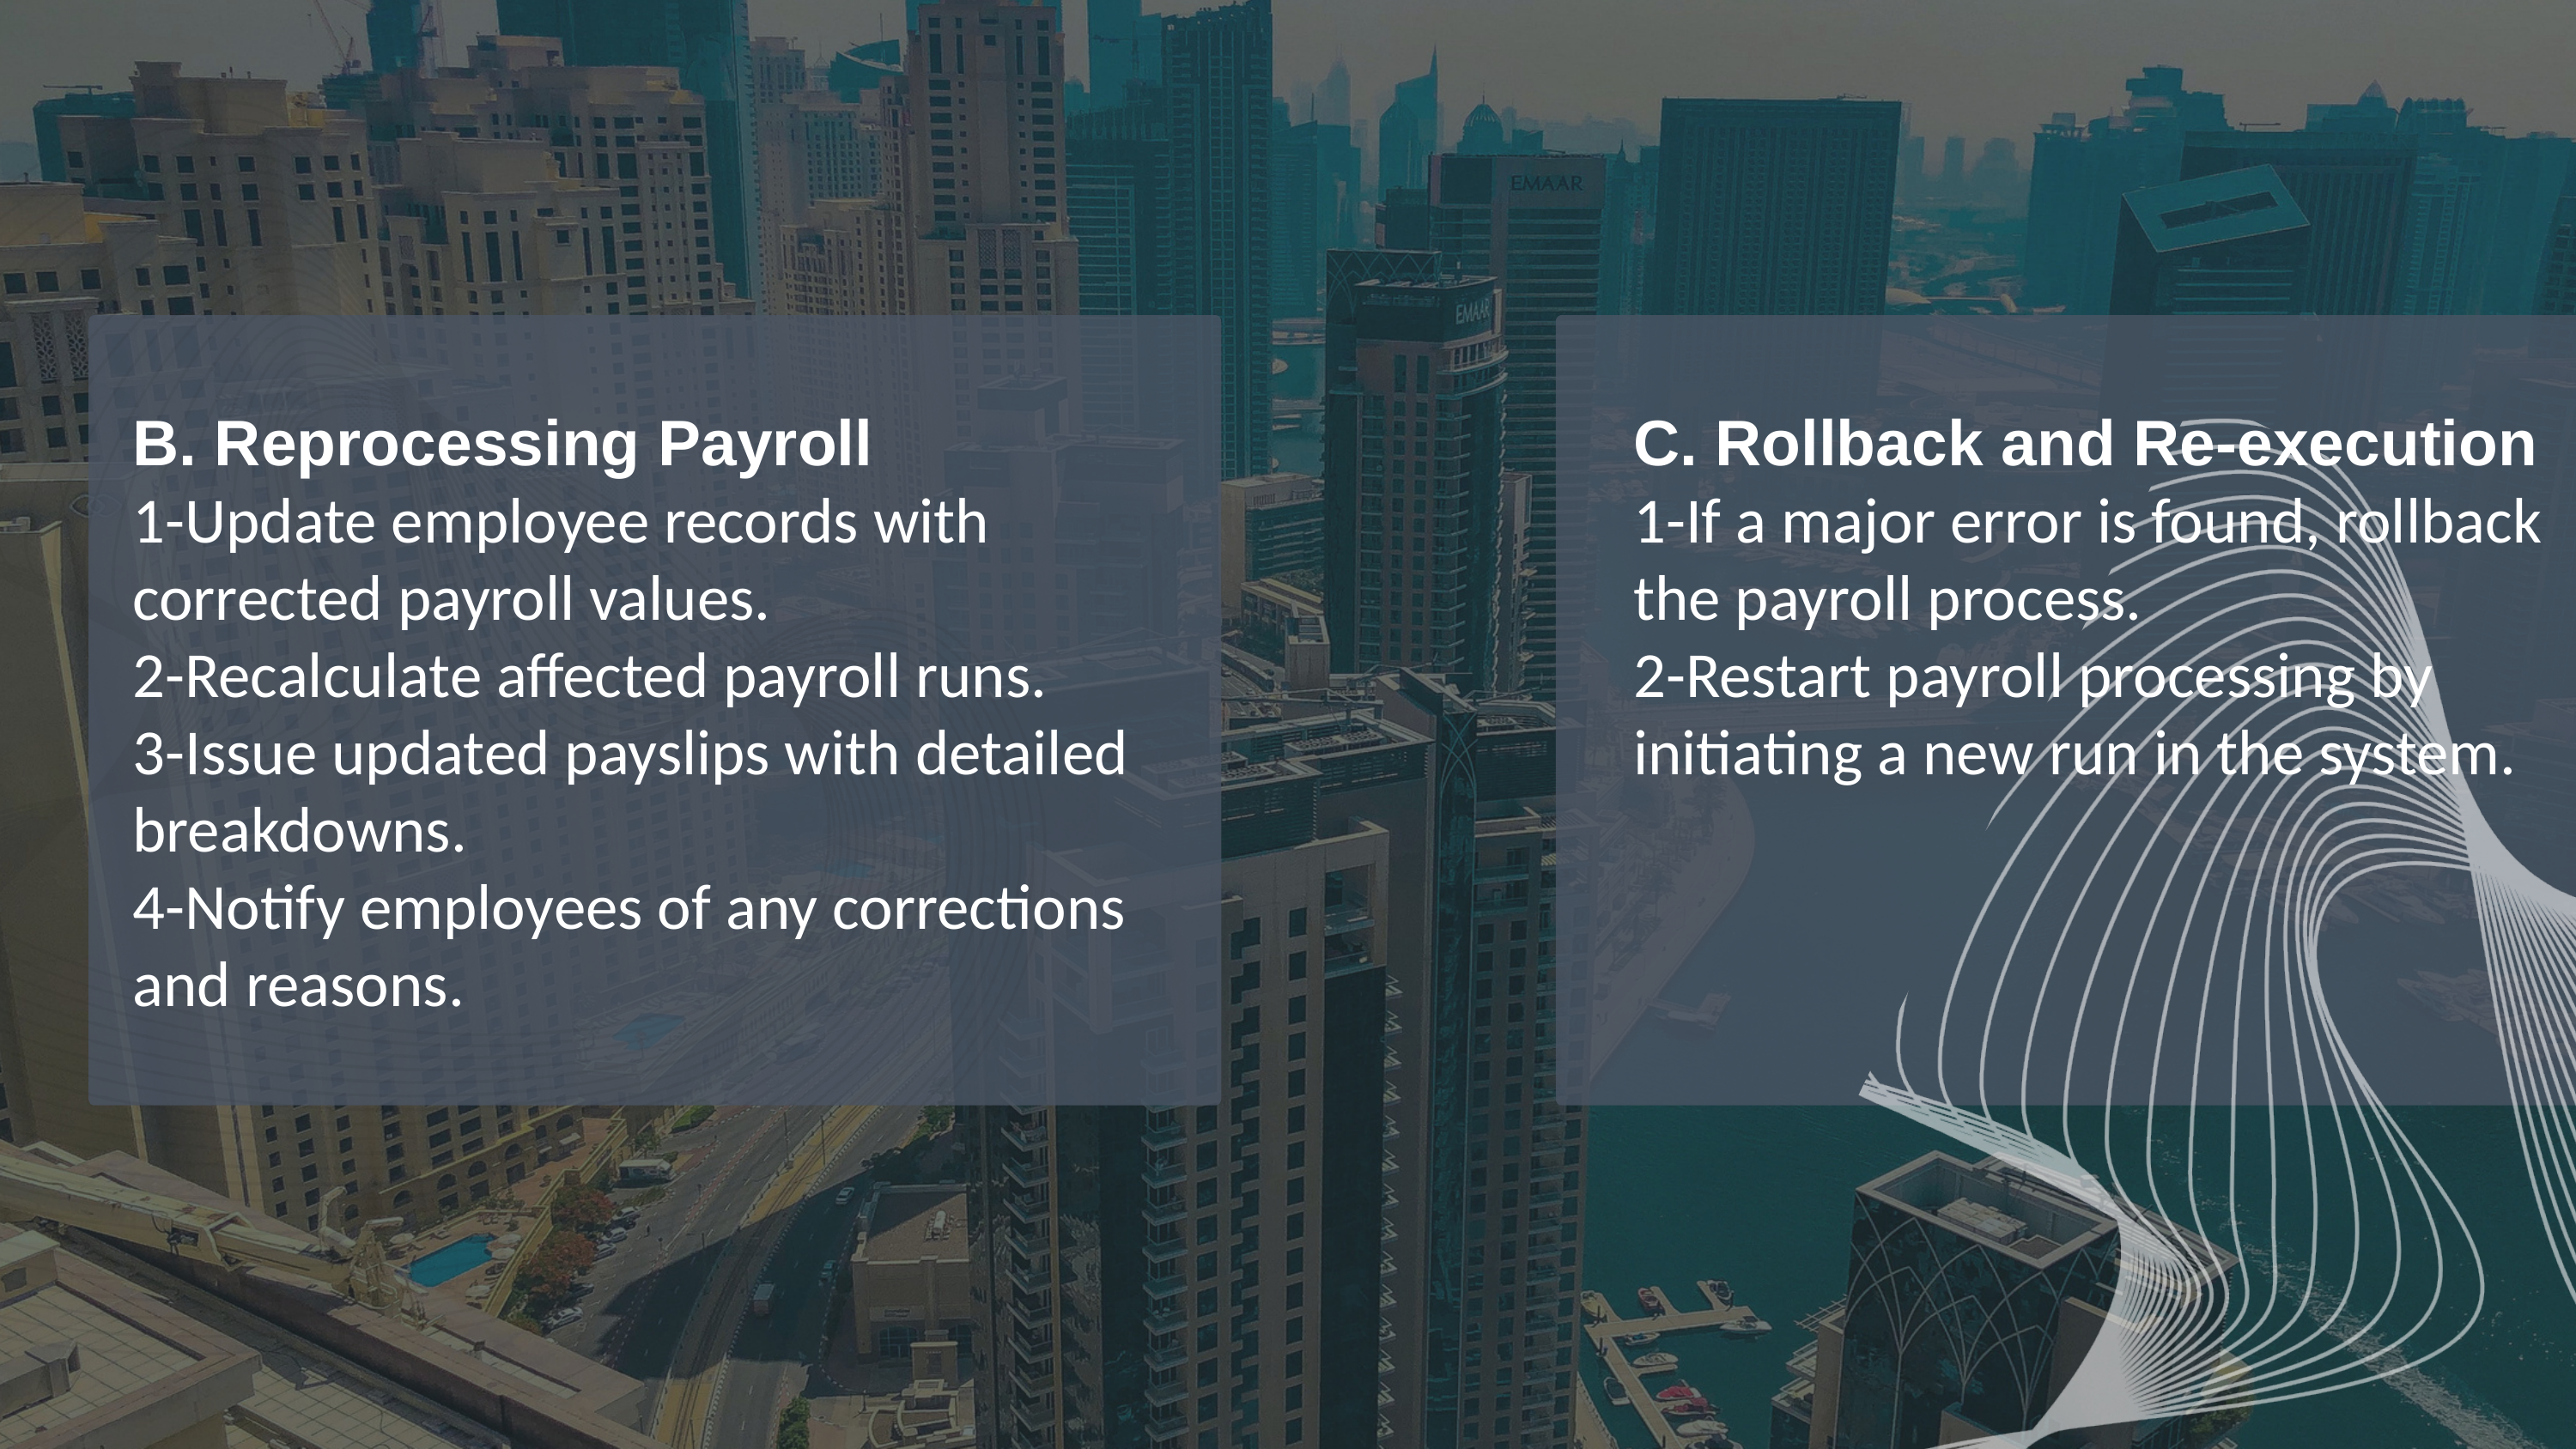

B. Reprocessing Payroll
1-Update employee records with corrected payroll values.
2-Recalculate affected payroll runs.
3-Issue updated payslips with detailed breakdowns.
4-Notify employees of any corrections and reasons.
C. Rollback and Re-execution
1-If a major error is found, rollback the payroll process.
2-Restart payroll processing by initiating a new run in the system.